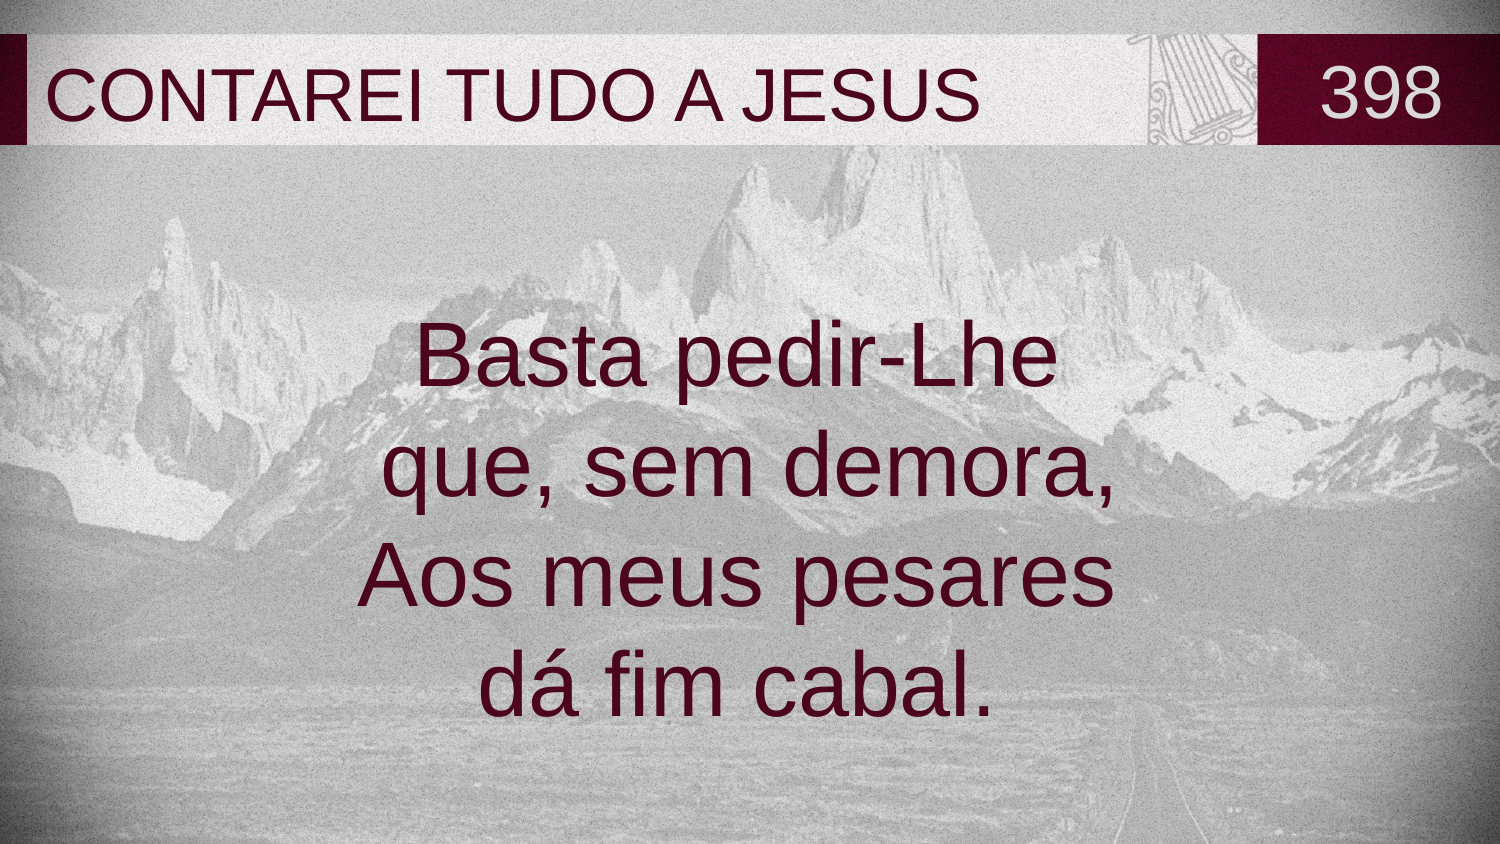

# CONTAREI TUDO A JESUS
398
Basta pedir-Lhe
que, sem demora,
Aos meus pesares
dá fim cabal.